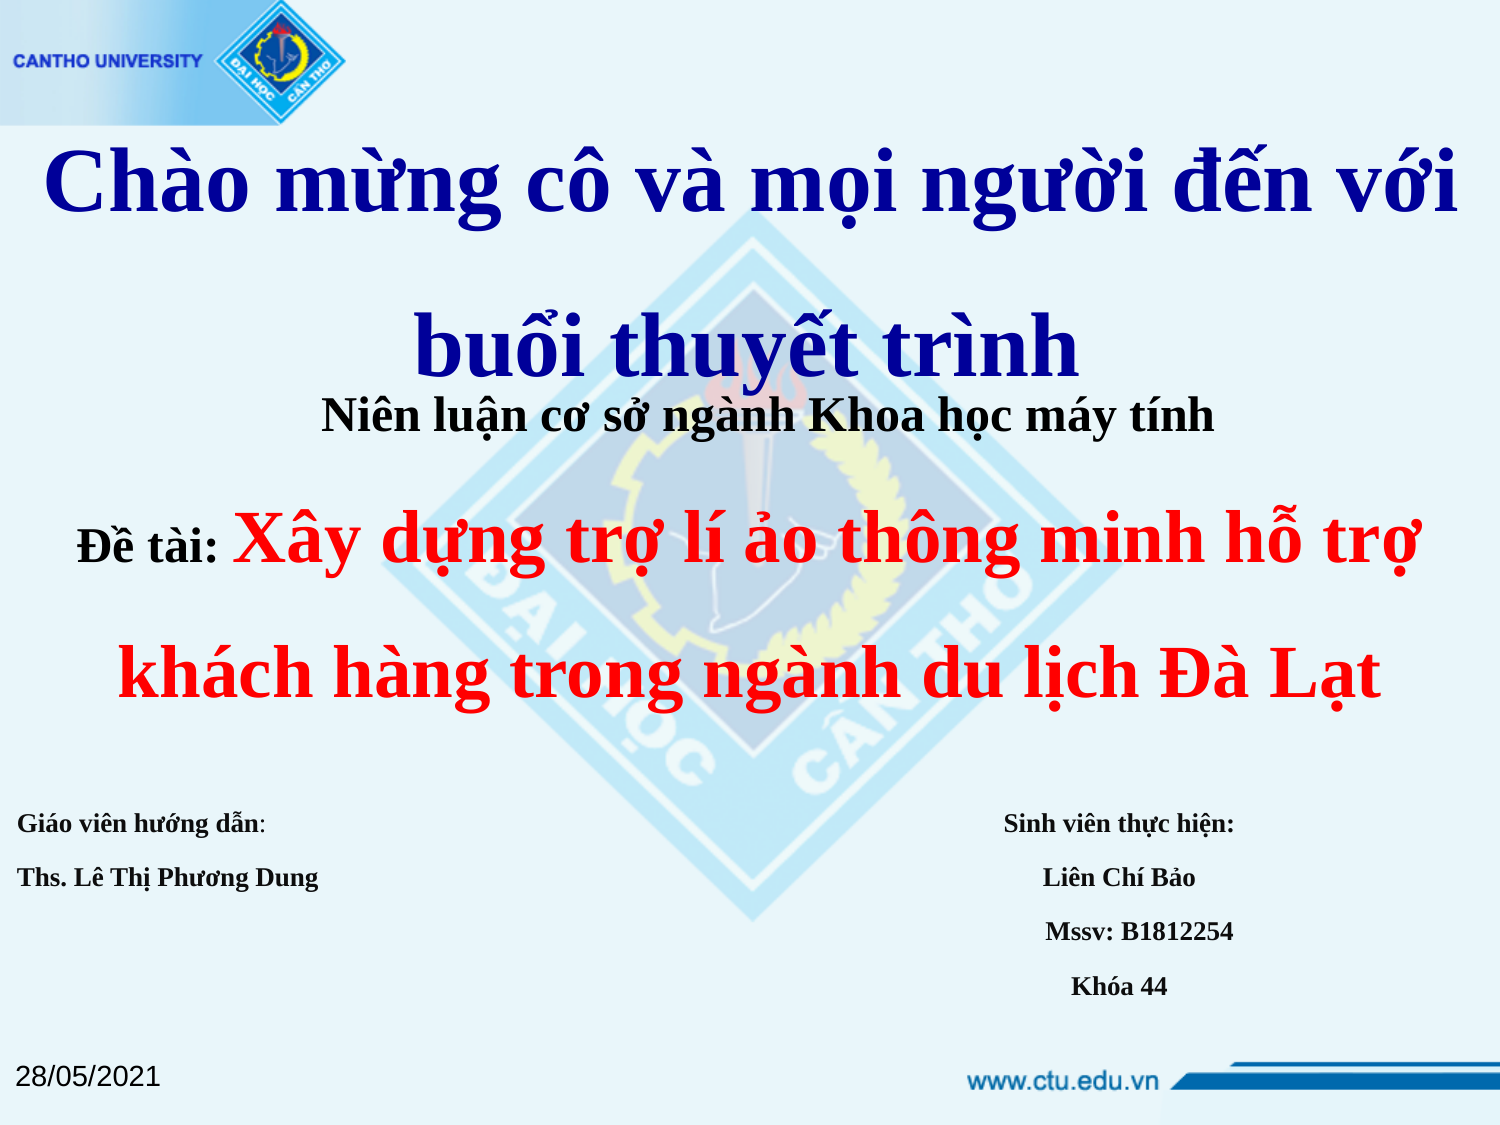

# Chào mừng cô và mọi người đến với buổi thuyết trình
Niên luận cơ sở ngành Khoa học máy tính
Đề tài: Xây dựng trợ lí ảo thông minh hỗ trợ khách hàng trong ngành du lịch Đà Lạt
Giáo viên hướng dẫn:
Ths. Lê Thị Phương Dung

Sinh viên thực hiện:
Liên Chí Bảo
      Mssv: B1812254
Khóa 44
1
28/05/2021
Trợ Lí Ảo Rose